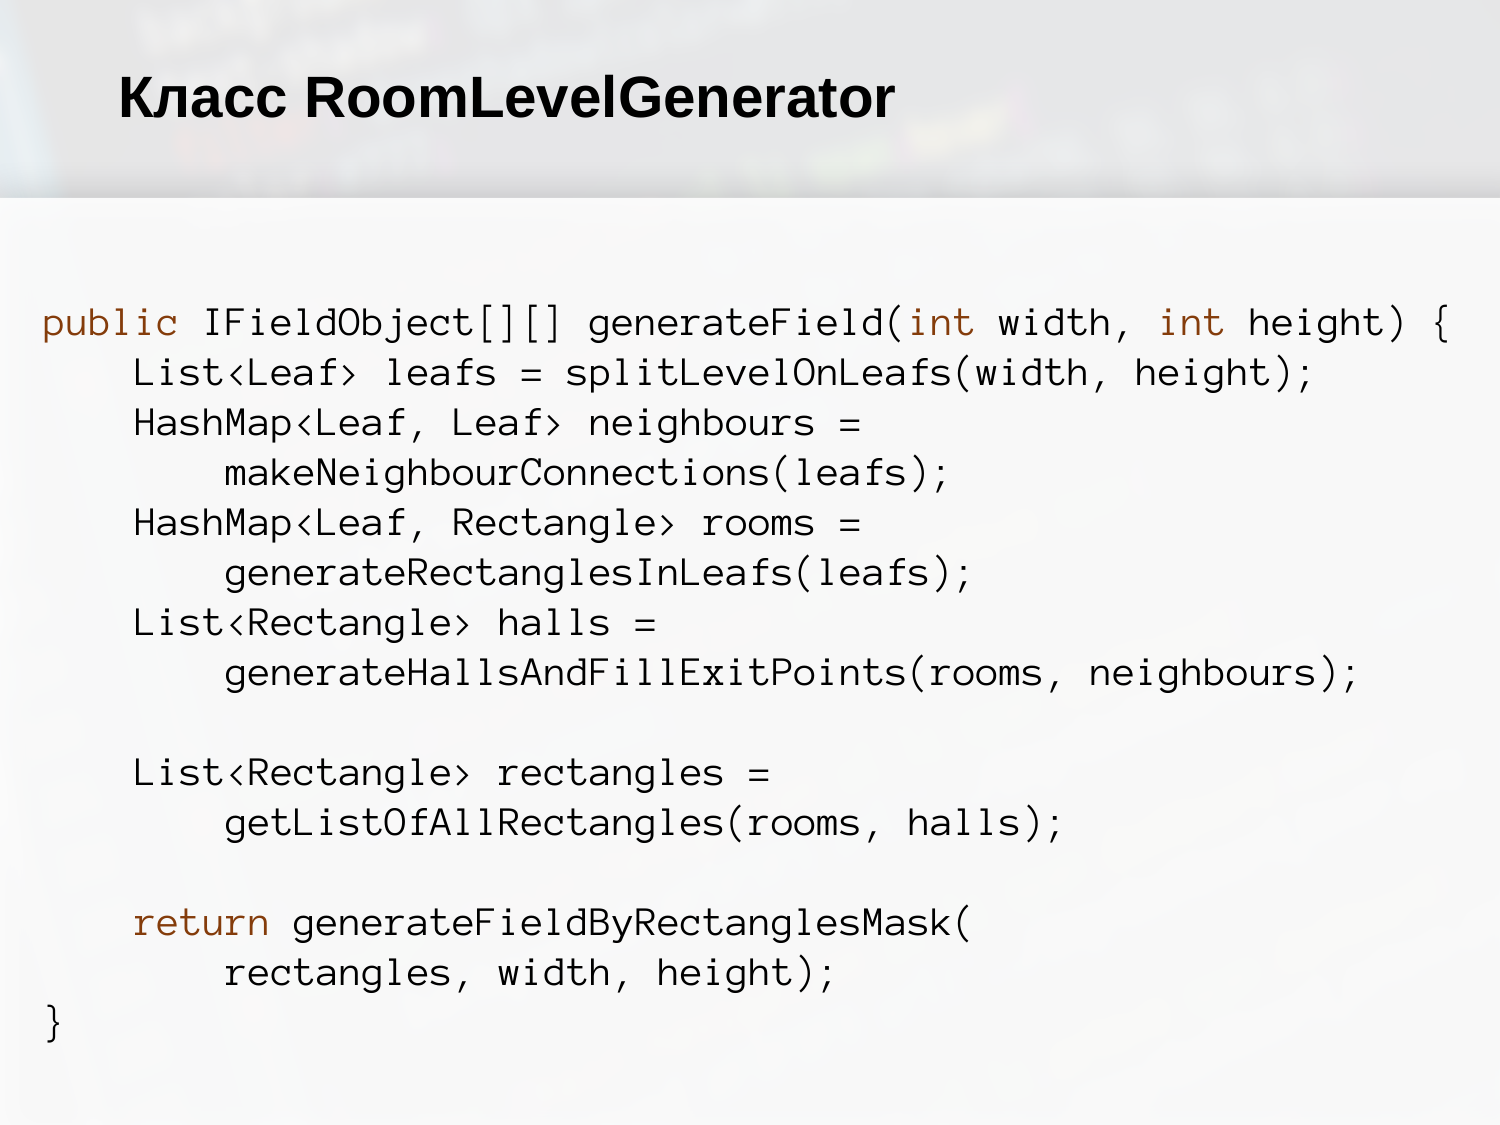

# Класс RoomLevelGenerator
public IFieldObject[][] generateField(int width, int height) {
    List<Leaf> leafs = splitLevelOnLeafs(width, height);
    HashMap<Leaf, Leaf> neighbours =
        makeNeighbourConnections(leafs);
    HashMap<Leaf, Rectangle> rooms =
        generateRectanglesInLeafs(leafs);
    List<Rectangle> halls =
        generateHallsAndFillExitPoints(rooms, neighbours);

    List<Rectangle> rectangles =
        getListOfAllRectangles(rooms, halls);

    return generateFieldByRectanglesMask(
        rectangles, width, height);
}